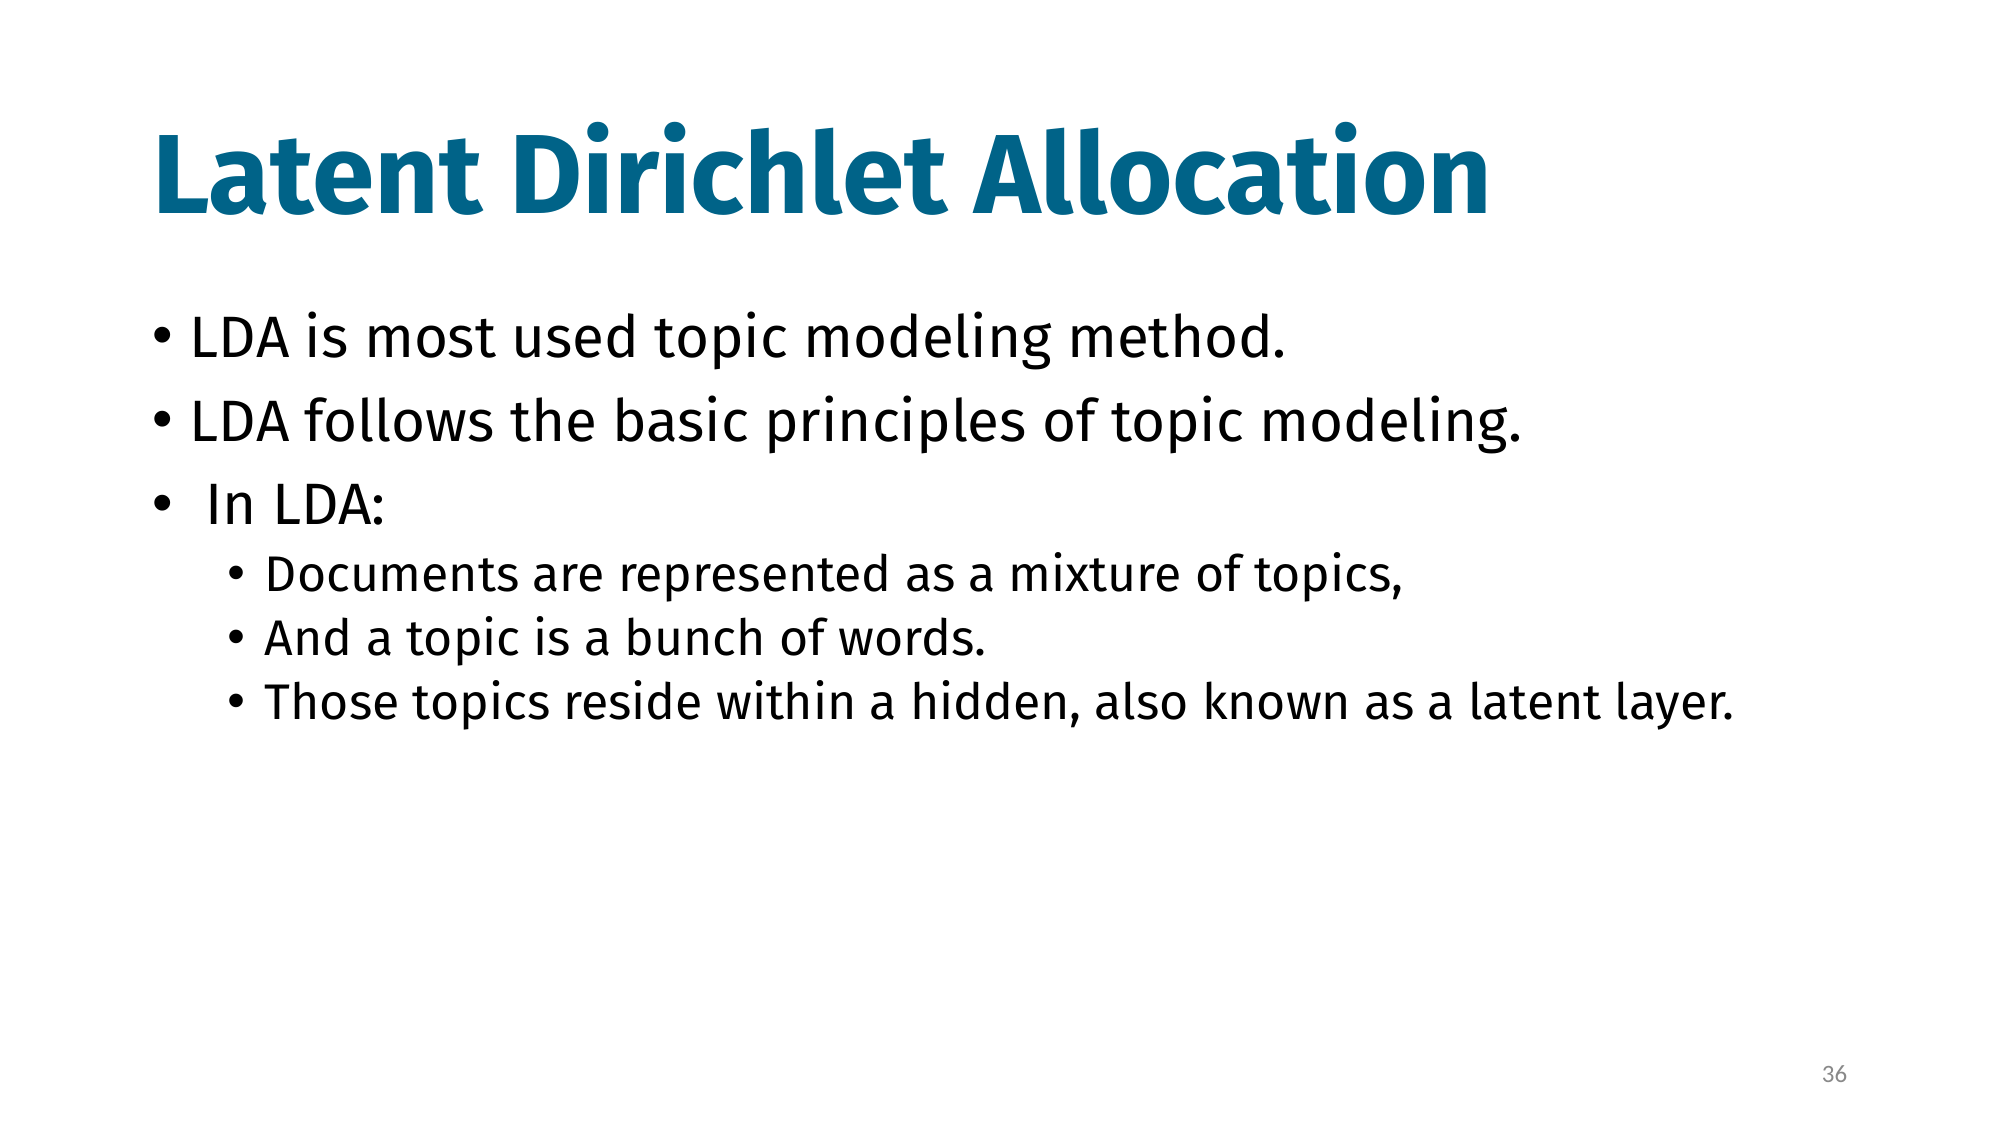

# Latent Dirichlet Allocation
LDA is most used topic modeling method.
LDA follows the basic principles of topic modeling.
 In LDA:
Documents are represented as a mixture of topics,
And a topic is a bunch of words.
Those topics reside within a hidden, also known as a latent layer.
36